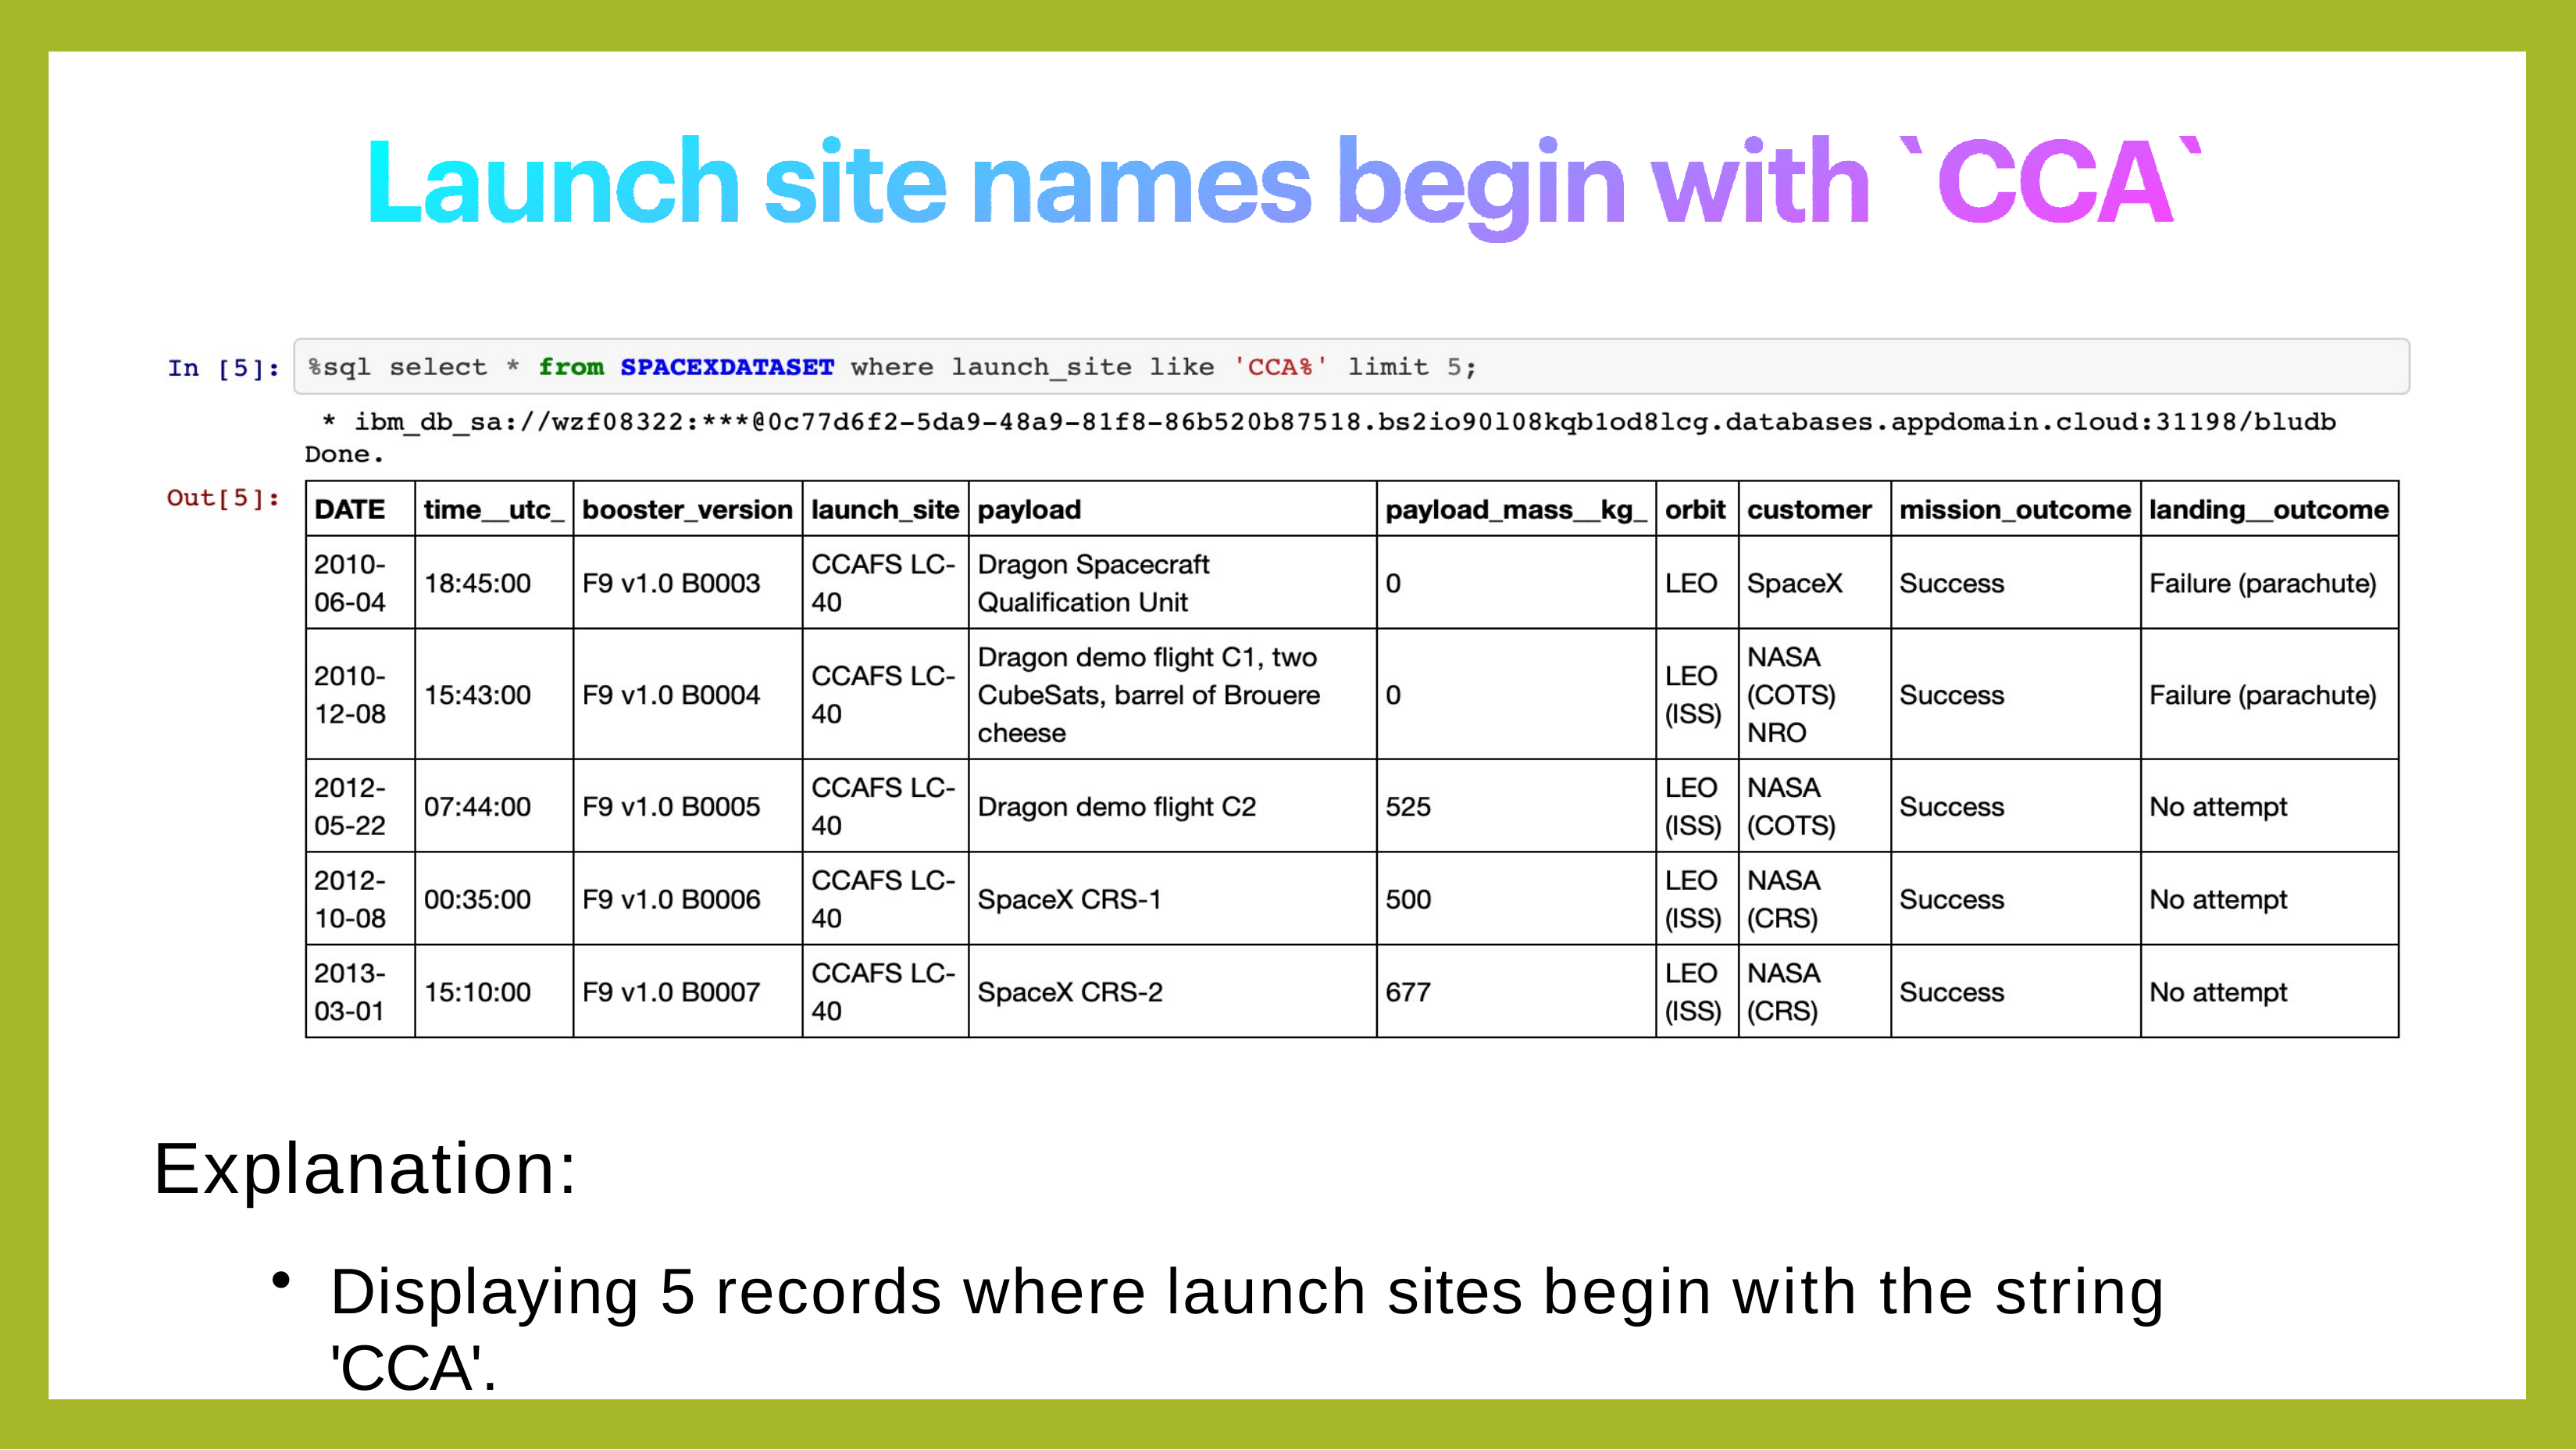

Explanation:
Displaying 5 records where launch sites begin with the string 'CCA'.